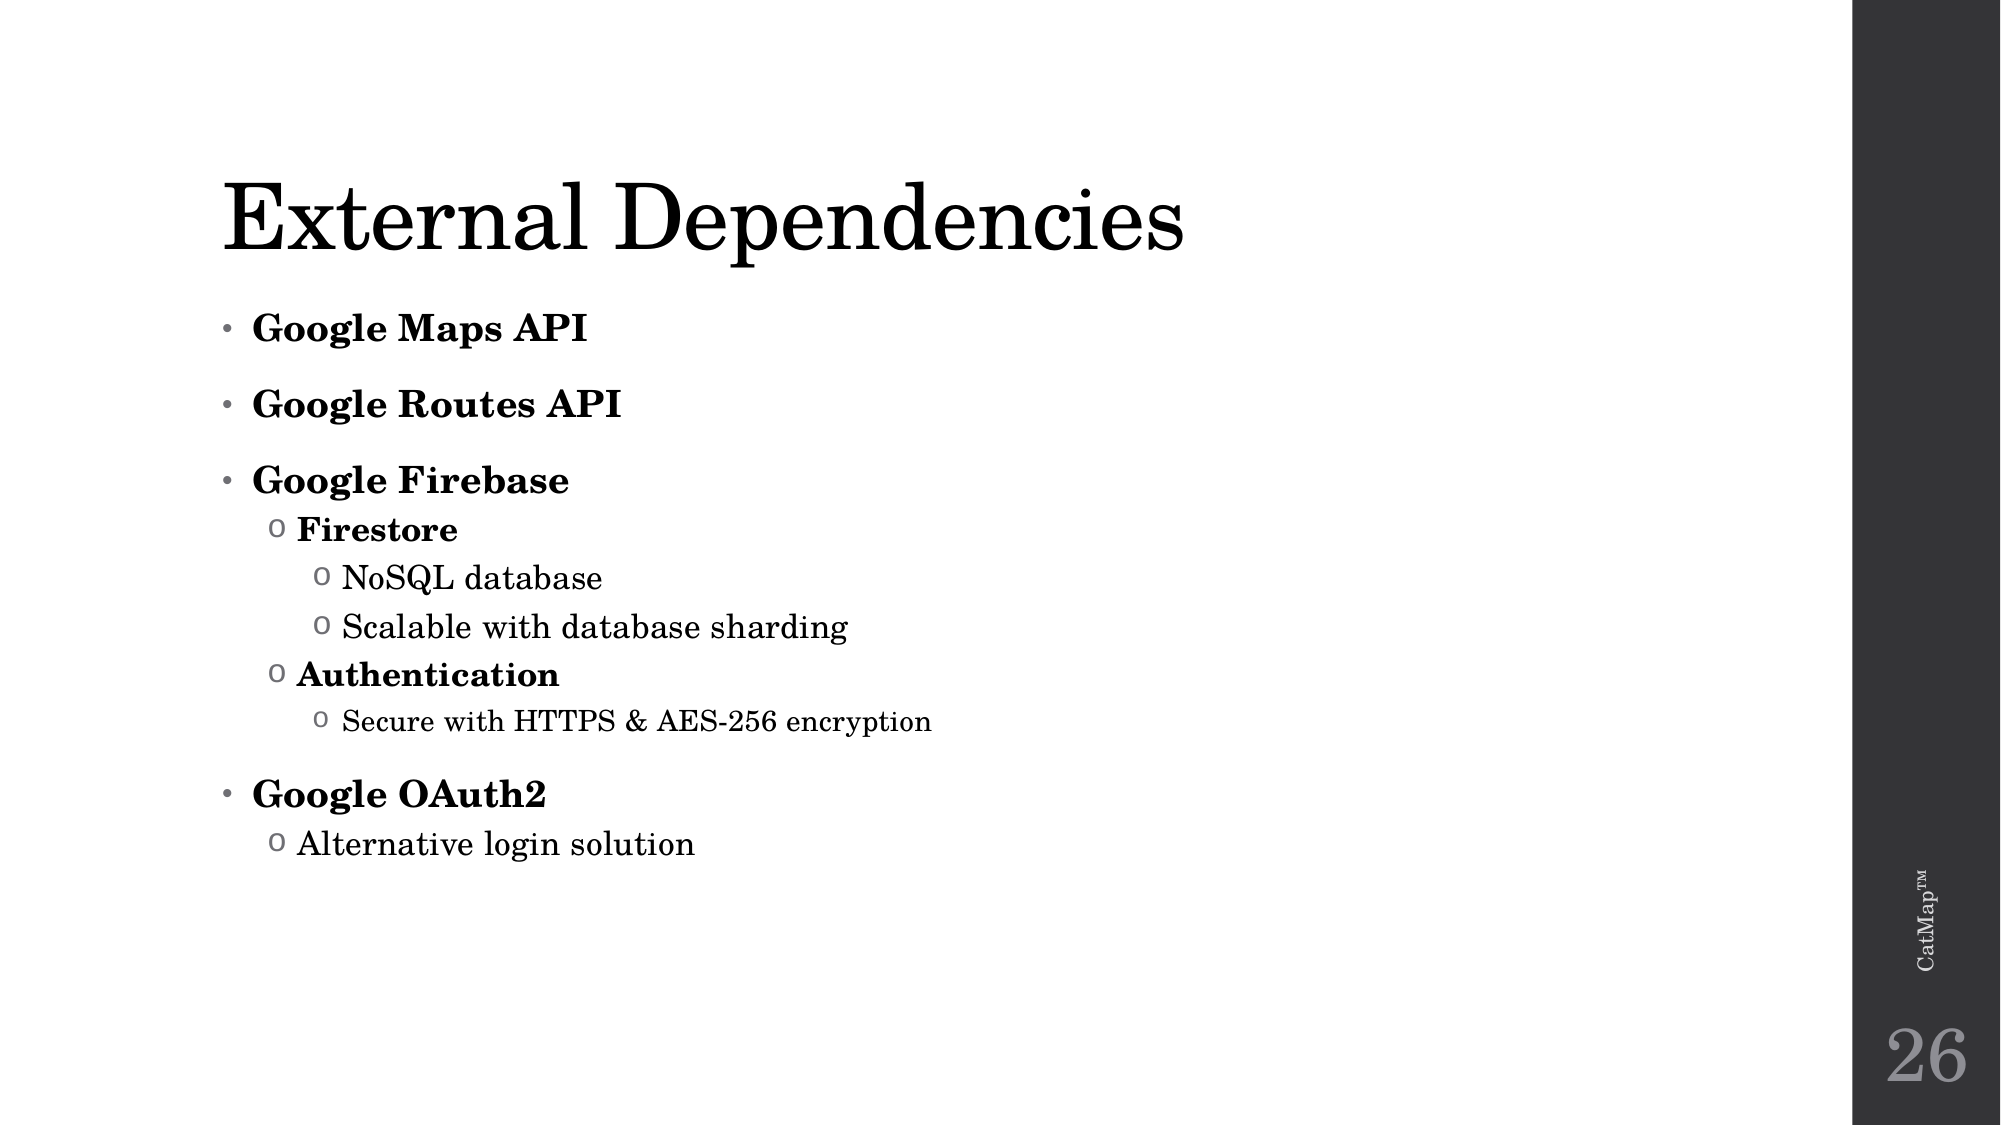

# External Dependencies
Google Maps API
Google Routes API
Google Firebase
Firestore
NoSQL database
Scalable with database sharding
Authentication
Secure with HTTPS & AES-256 encryption
Google OAuth2
Alternative login solution

CatMap™
26